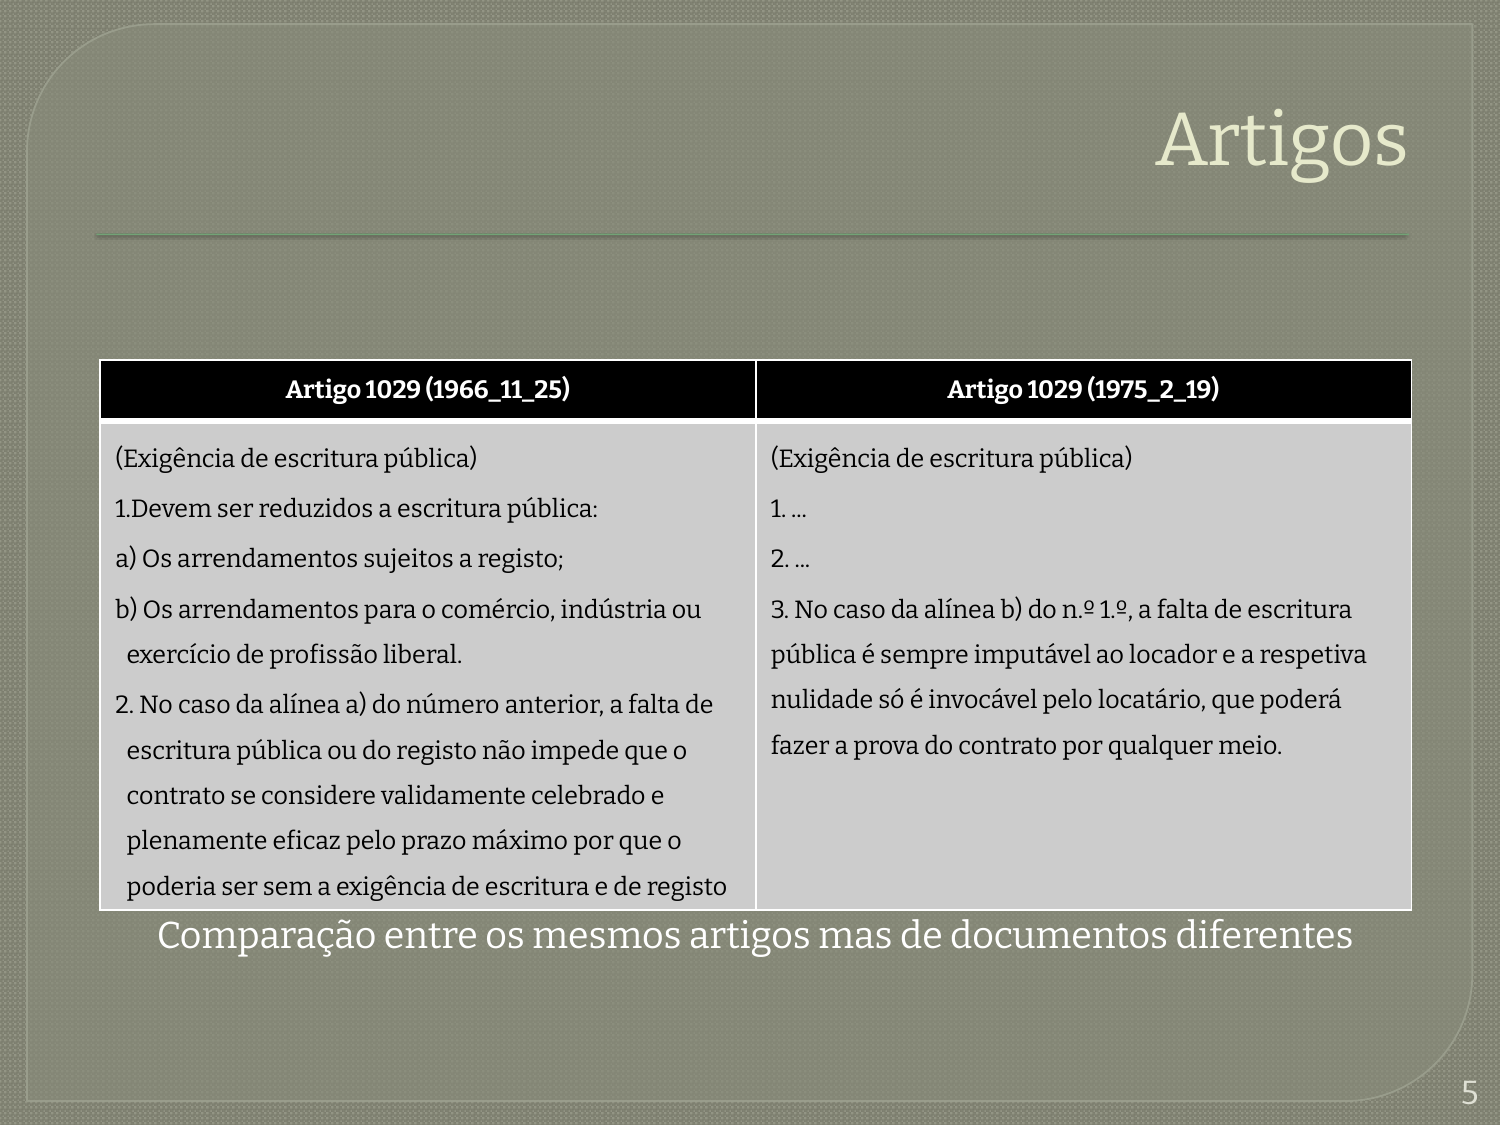

# Artigos
| Artigo 1029 (1966\_11\_25) | Artigo 1029 (1975\_2\_19) |
| --- | --- |
| (Exigência de escritura pública) Devem ser reduzidos a escritura pública: a) Os arrendamentos sujeitos a registo; b) Os arrendamentos para o comércio, indústria ou exercício de profissão liberal. 2. No caso da alínea a) do número anterior, a falta de escritura pública ou do registo não impede que o contrato se considere validamente celebrado e plenamente eficaz pelo prazo máximo por que o poderia ser sem a exigência de escritura e de registo | (Exigência de escritura pública) 1. ... 2. ... 3. No caso da alínea b) do n.º 1.º, a falta de escritura pública é sempre imputável ao locador e a respetiva nulidade só é invocável pelo locatário, que poderá fazer a prova do contrato por qualquer meio. |
Comparação entre os mesmos artigos mas de documentos diferentes
5